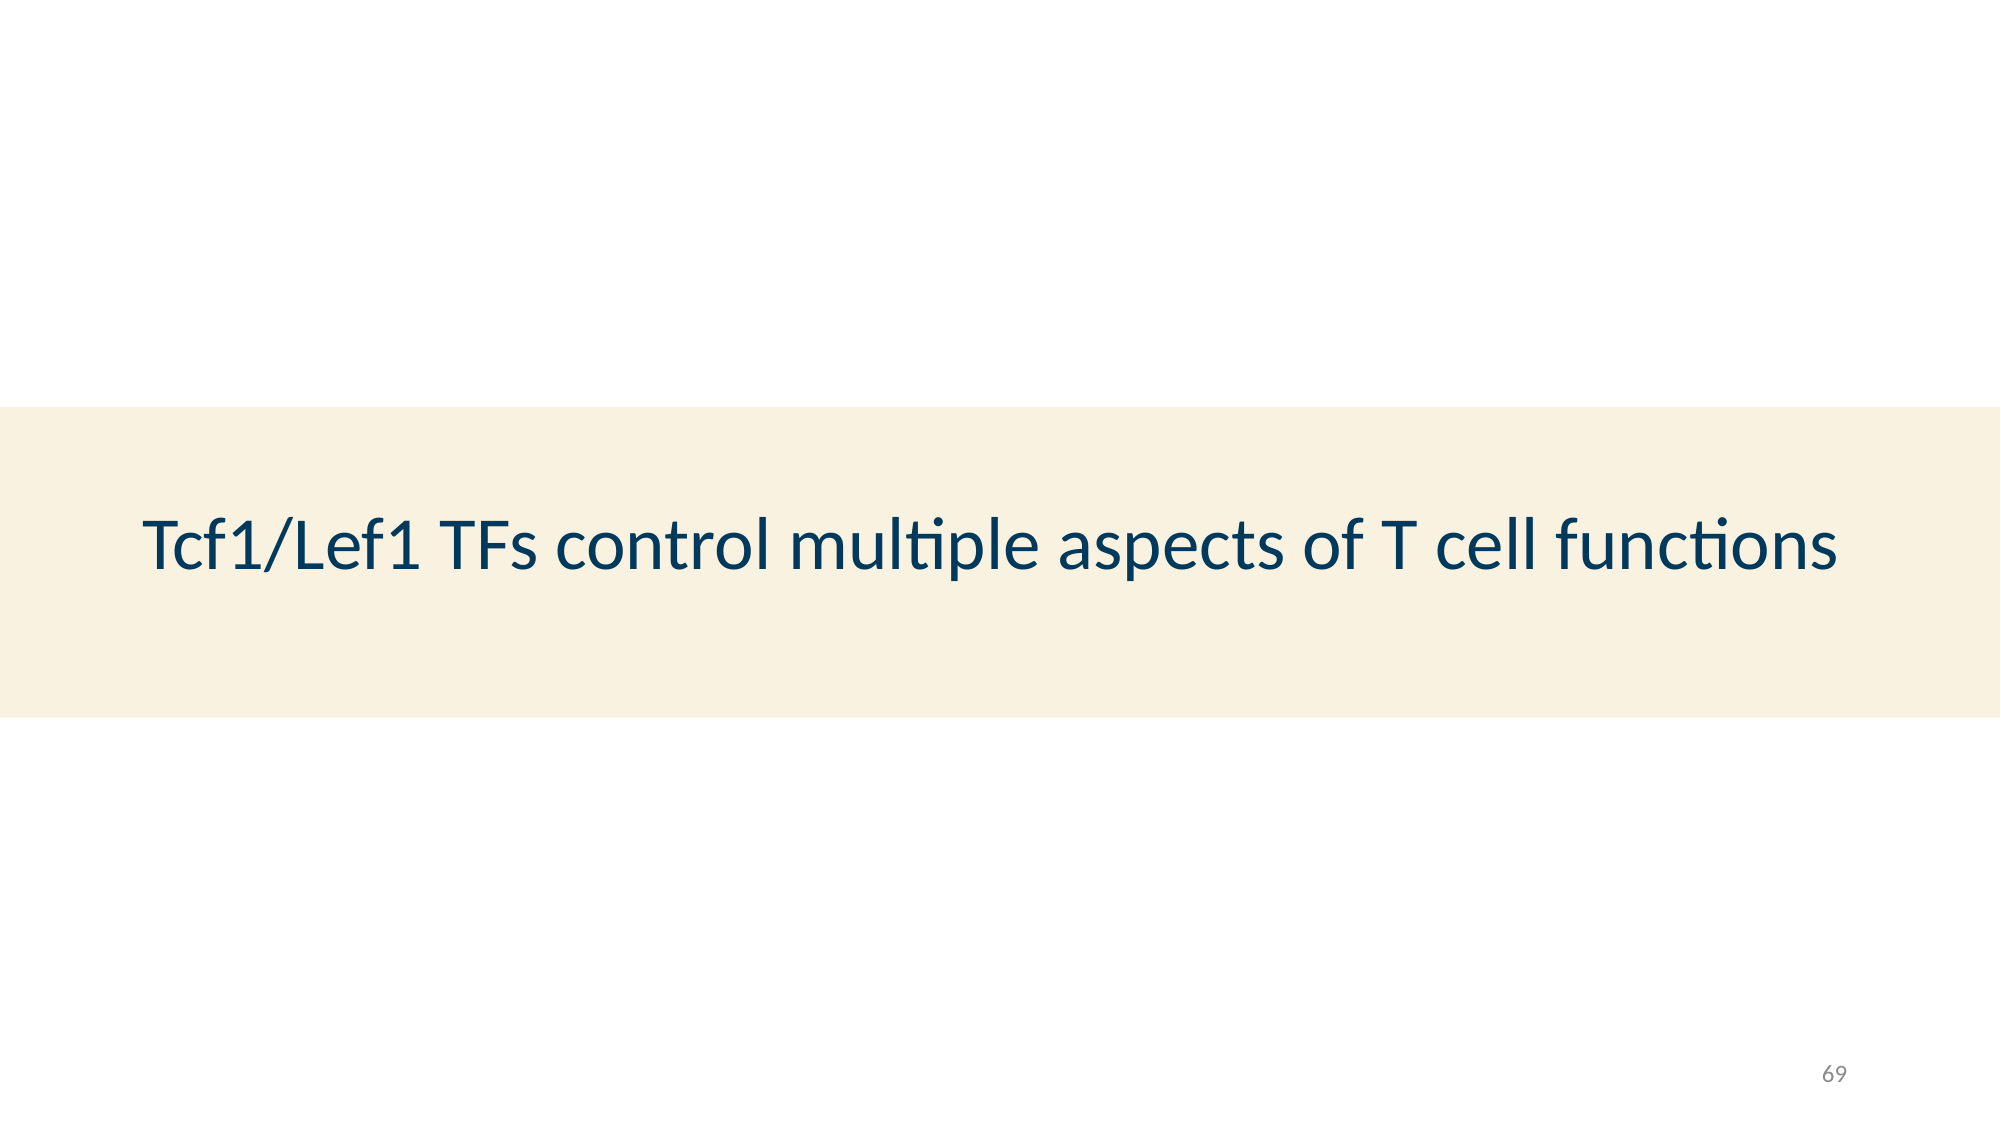

Tcf1/Lef1 TFs control multiple aspects of T cell functions
69